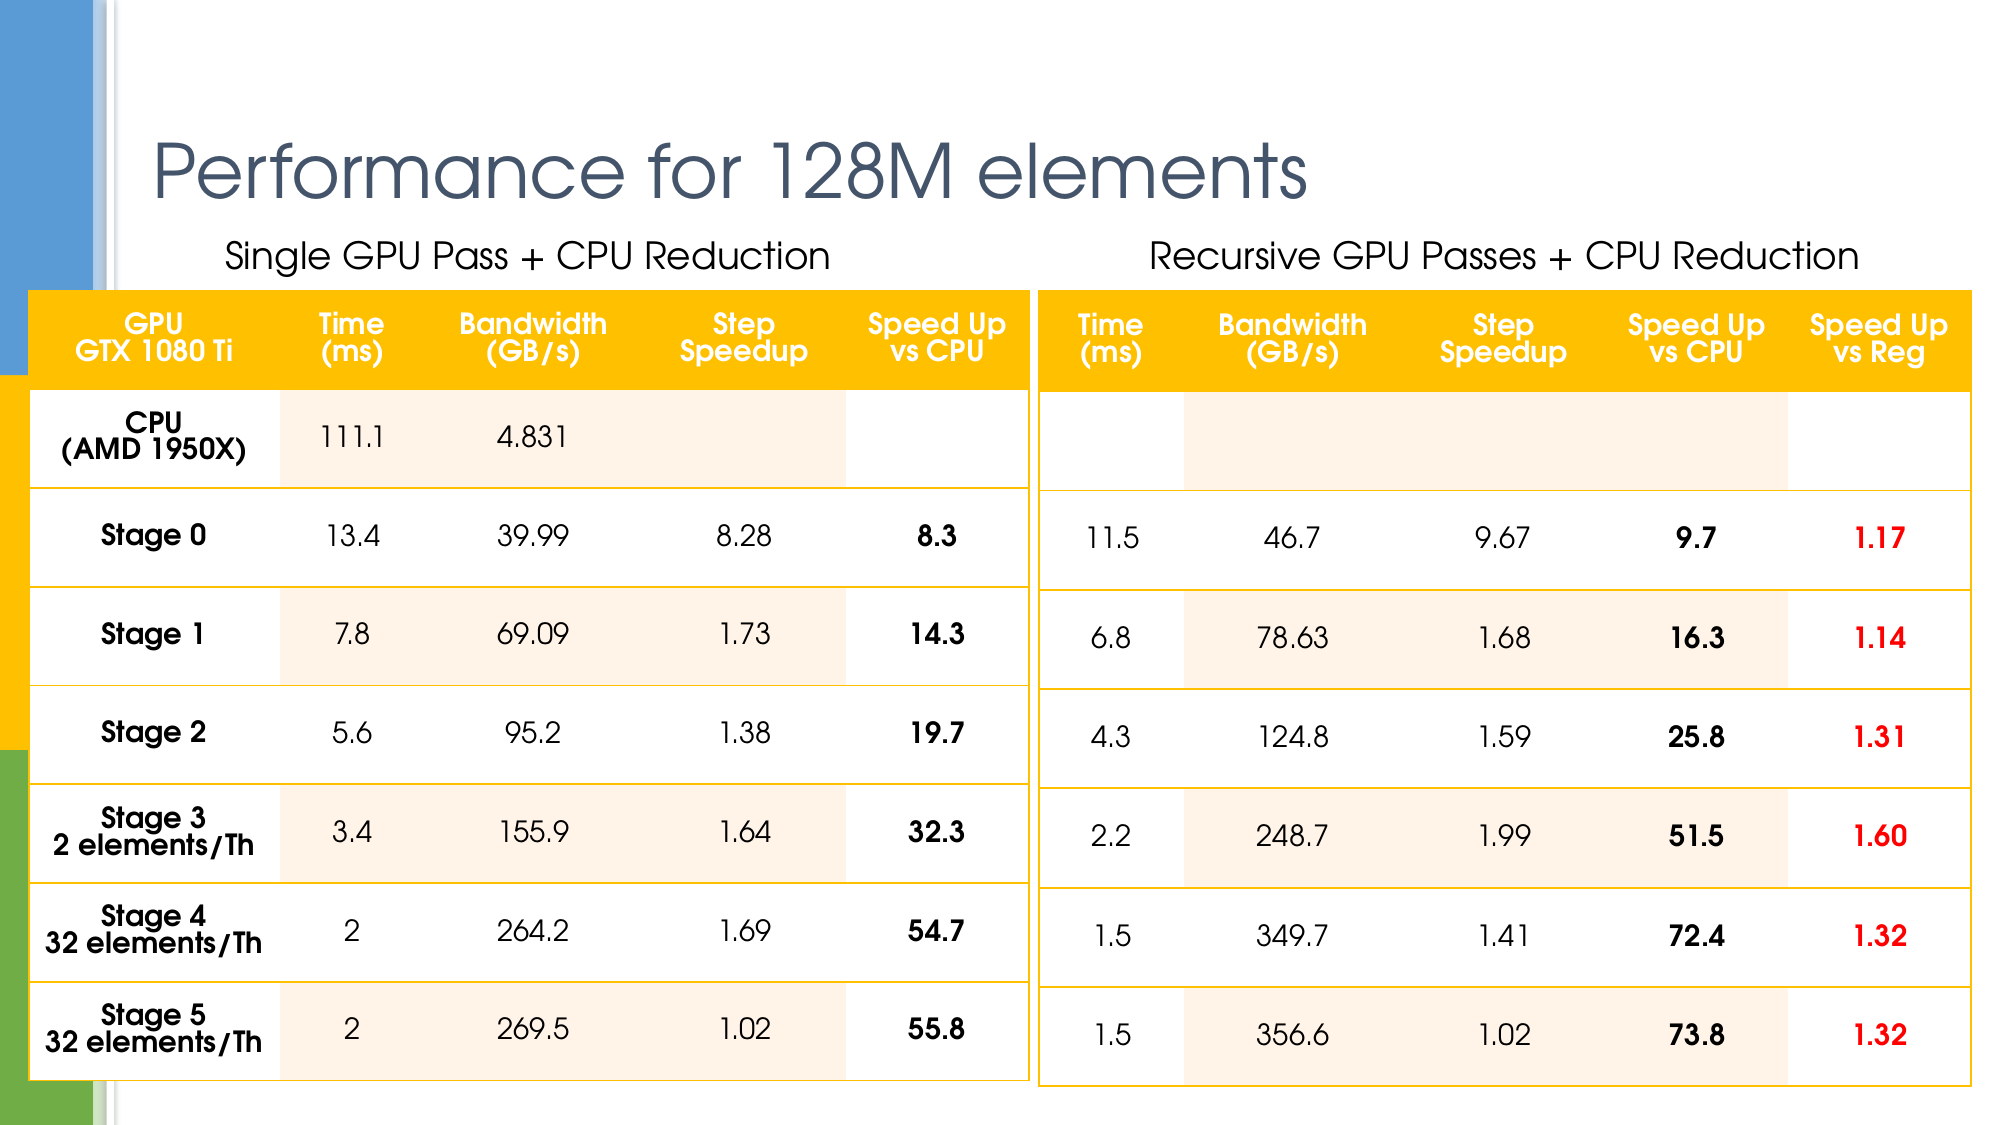

# Performance for 128M elements
Single GPU Pass + CPU Reduction
Recursive GPU Passes + CPU Reduction
| GPU GTX 1080 Ti | Time (ms) | Bandwidth (GB/s) | Step Speedup | Speed Up vs CPU |
| --- | --- | --- | --- | --- |
| CPU (AMD 1950X) | 111.1 | 4.831 |  |  |
| Stage 0 | 13.4 | 39.99 | 8.28 | 8.3 |
| Stage 1 | 7.8 | 69.09 | 1.73 | 14.3 |
| Stage 2 | 5.6 | 95.2 | 1.38 | 19.7 |
| Stage 3 2 elements/Th | 3.4 | 155.9 | 1.64 | 32.3 |
| Stage 4 32 elements/Th | 2 | 264.2 | 1.69 | 54.7 |
| Stage 5 32 elements/Th | 2 | 269.5 | 1.02 | 55.8 |
| Time (ms) | Bandwidth (GB/s) | Step Speedup | Speed Up vs CPU | Speed Up vs Reg |
| --- | --- | --- | --- | --- |
|  |  |  |  |  |
| 11.5 | 46.7 | 9.67 | 9.7 | 1.17 |
| 6.8 | 78.63 | 1.68 | 16.3 | 1.14 |
| 4.3 | 124.8 | 1.59 | 25.8 | 1.31 |
| 2.2 | 248.7 | 1.99 | 51.5 | 1.60 |
| 1.5 | 349.7 | 1.41 | 72.4 | 1.32 |
| 1.5 | 356.6 | 1.02 | 73.8 | 1.32 |